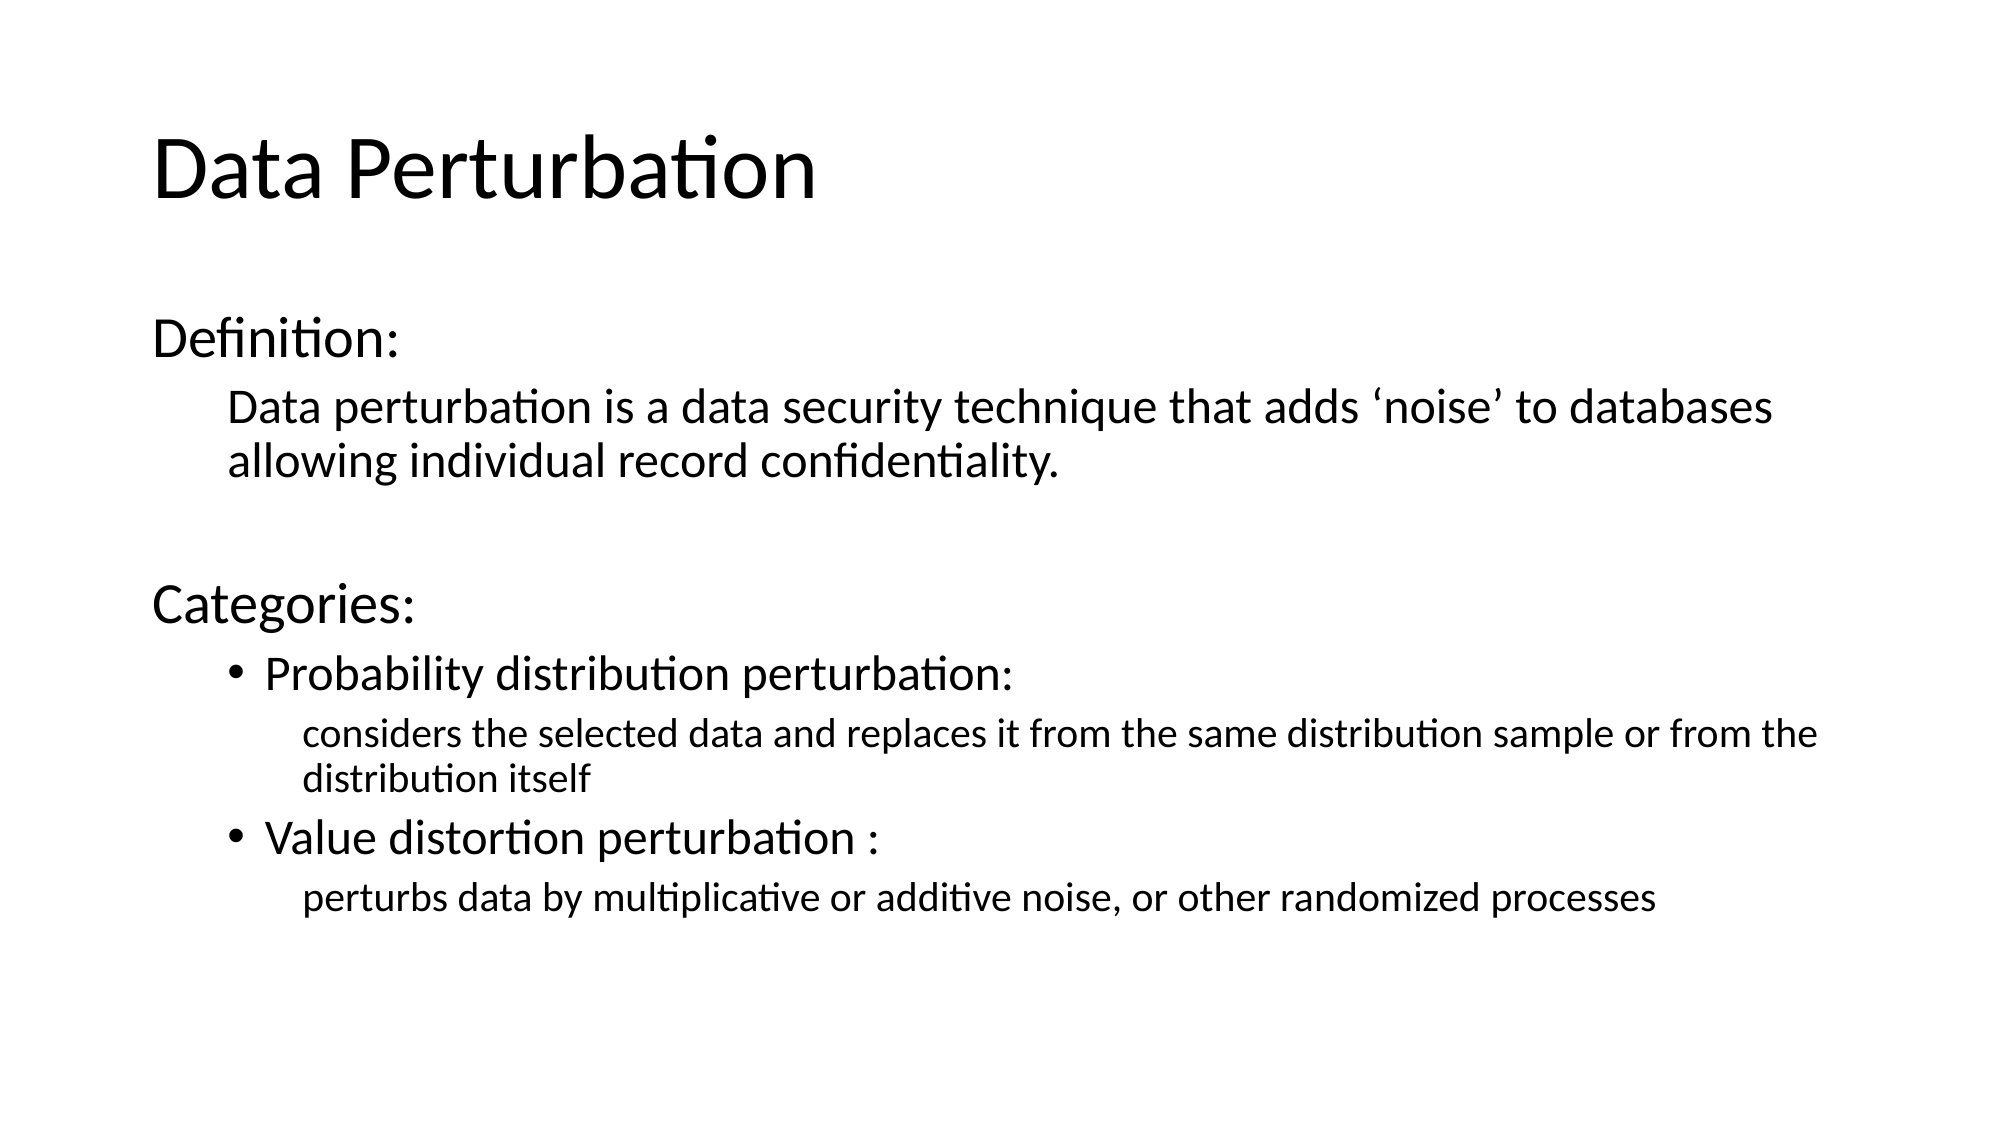

# Data Perturbation
Definition:
Data perturbation is a data security technique that adds ‘noise’ to databases allowing individual record confidentiality.

Categories:
Probability distribution perturbation:
considers the selected data and replaces it from the same distribution sample or from the distribution itself
Value distortion perturbation :
perturbs data by multiplicative or additive noise, or other randomized processes